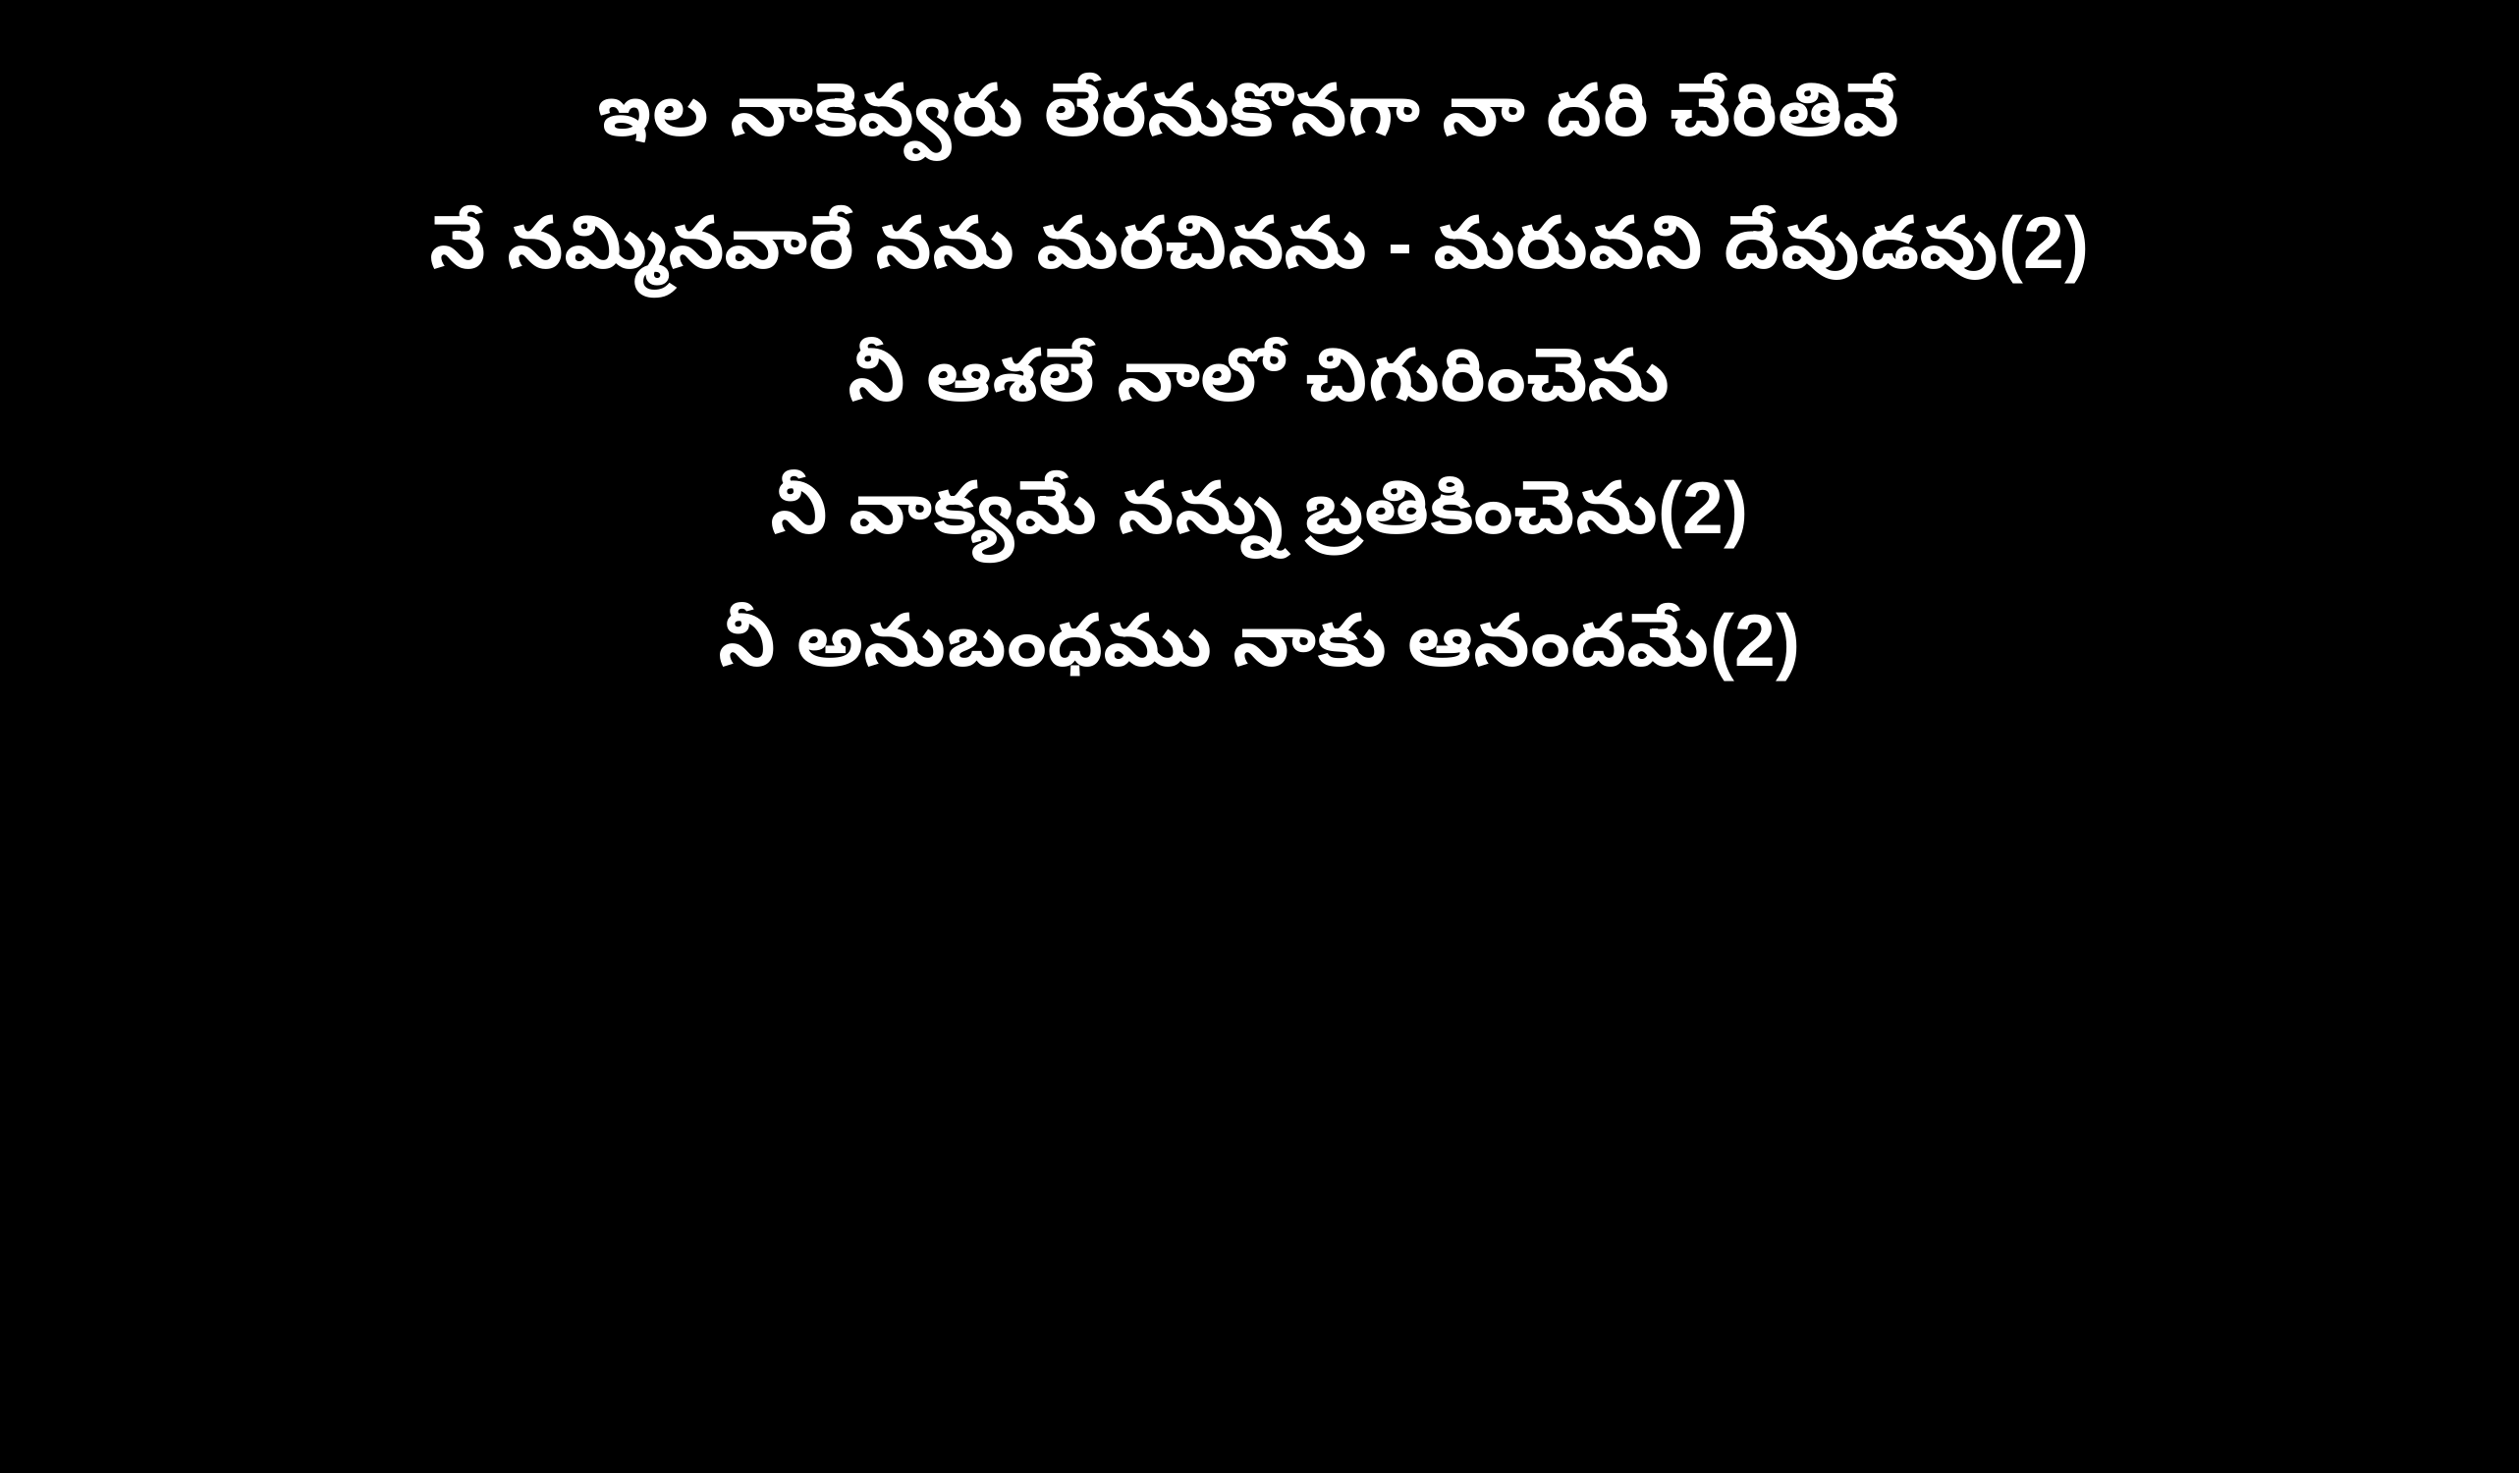

ఇల నాకెవ్వరు లేరనుకొనగా నా దరి చేరితివే
నే నమ్మినవారే నను మరచినను - మరువని దేవుడవు(2)
నీ ఆశలే నాలో చిగురించెను
నీ వాక్యమే నన్ను బ్రతికించెను(2)
నీ అనుబంధము నాకు ఆనందమే(2)